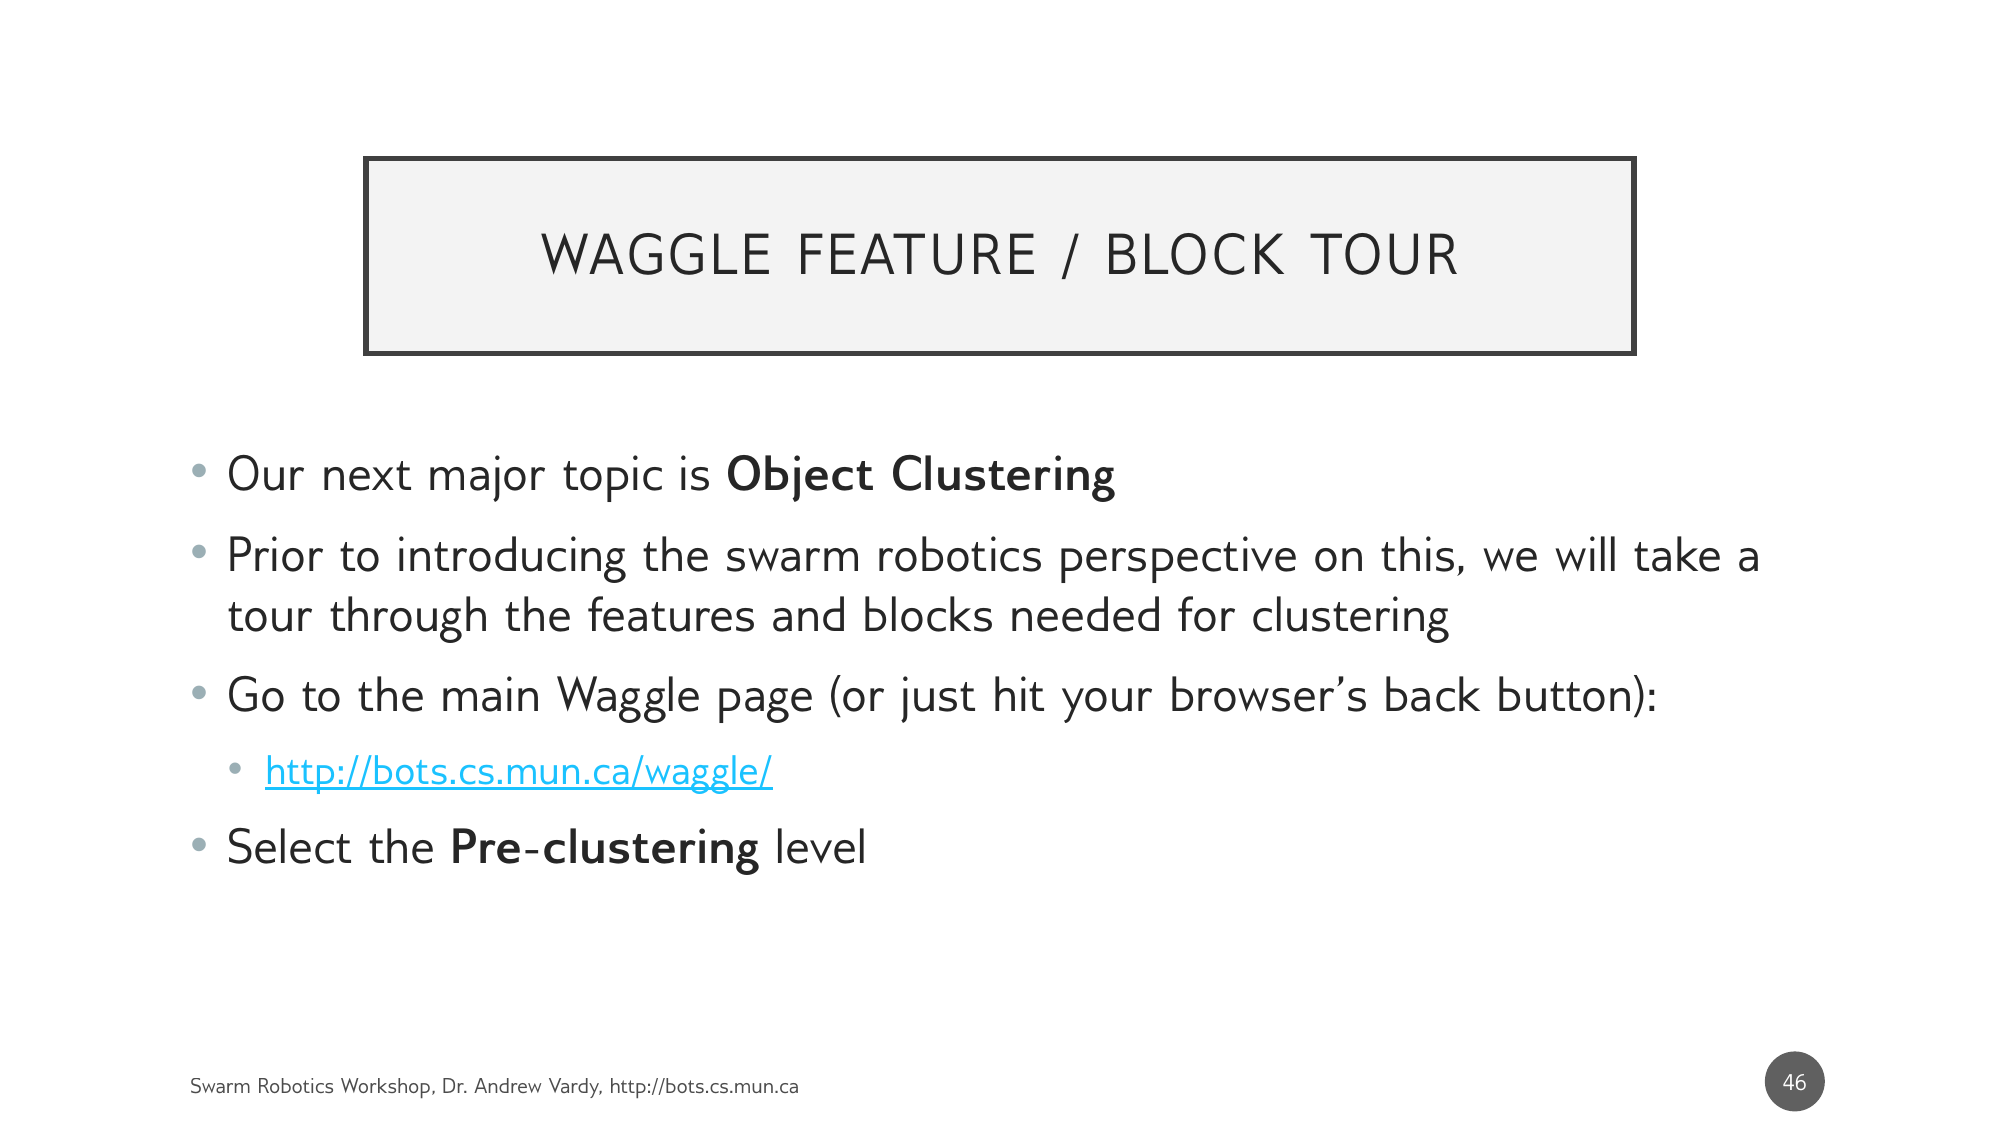

# Waggle Feature / Block Tour
Our next major topic is Object Clustering
Prior to introducing the swarm robotics perspective on this, we will take a tour through the features and blocks needed for clustering
Go to the main Waggle page (or just hit your browser’s back button):
http://bots.cs.mun.ca/waggle/
Select the Pre-clustering level
46
Swarm Robotics Workshop, Dr. Andrew Vardy, http://bots.cs.mun.ca